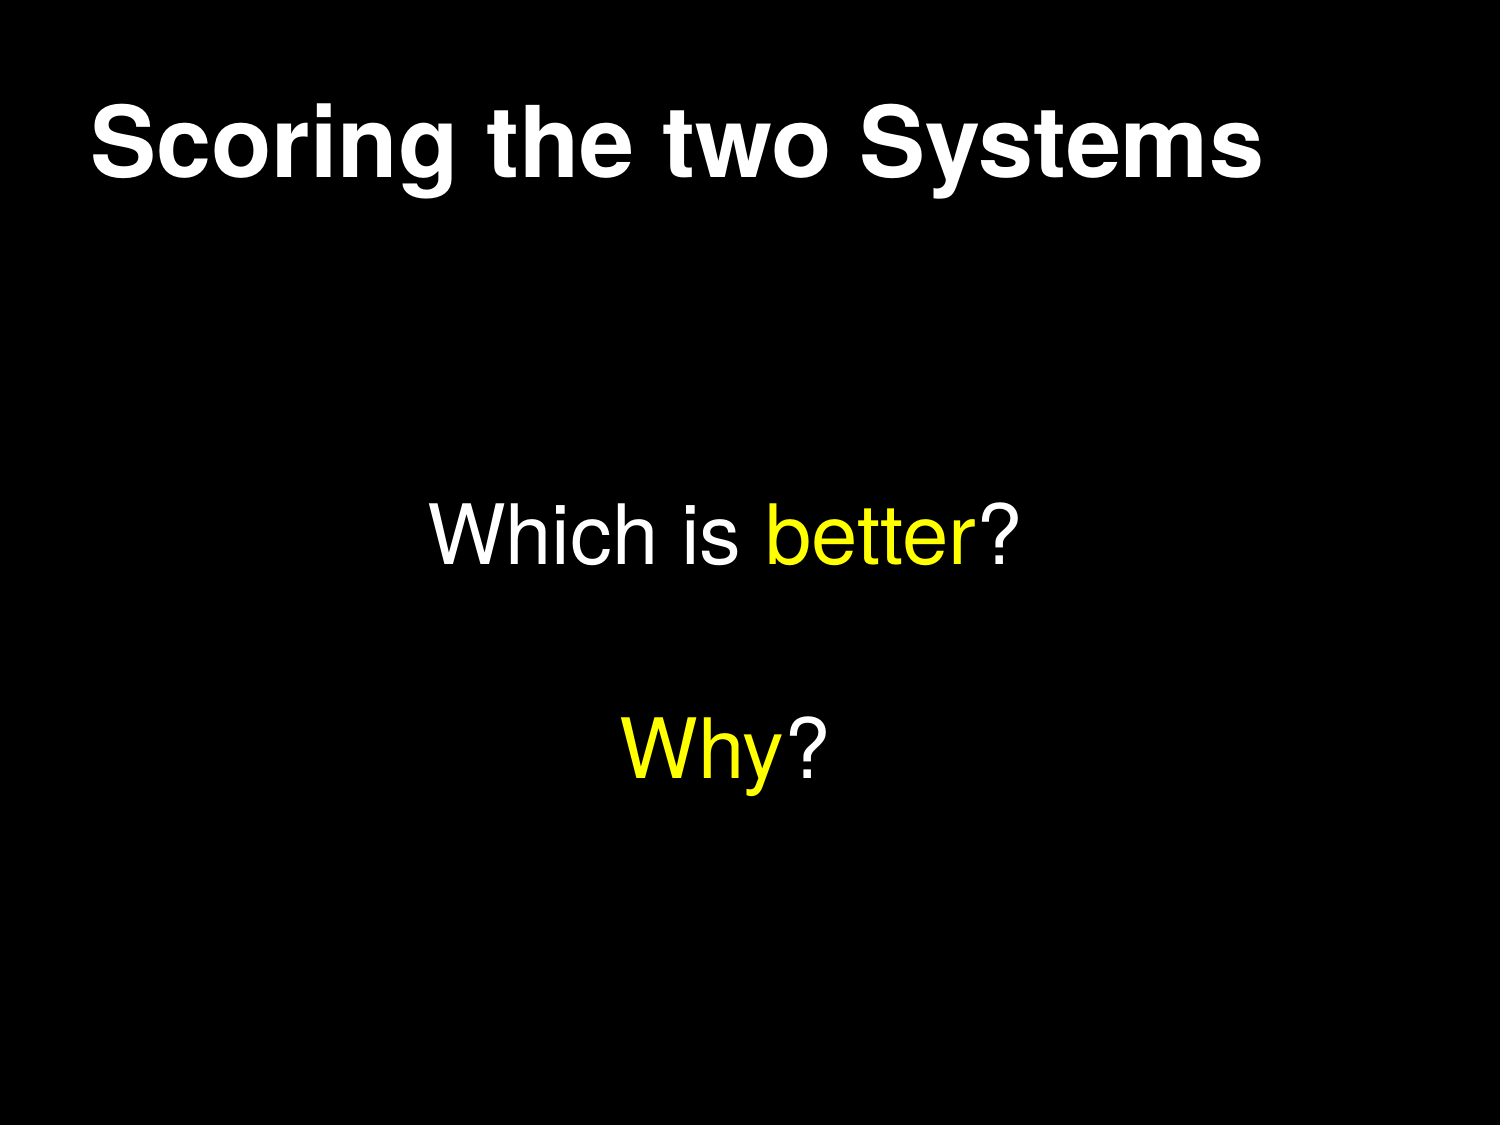

# Scoring the two Systems

Which is better?

Why?